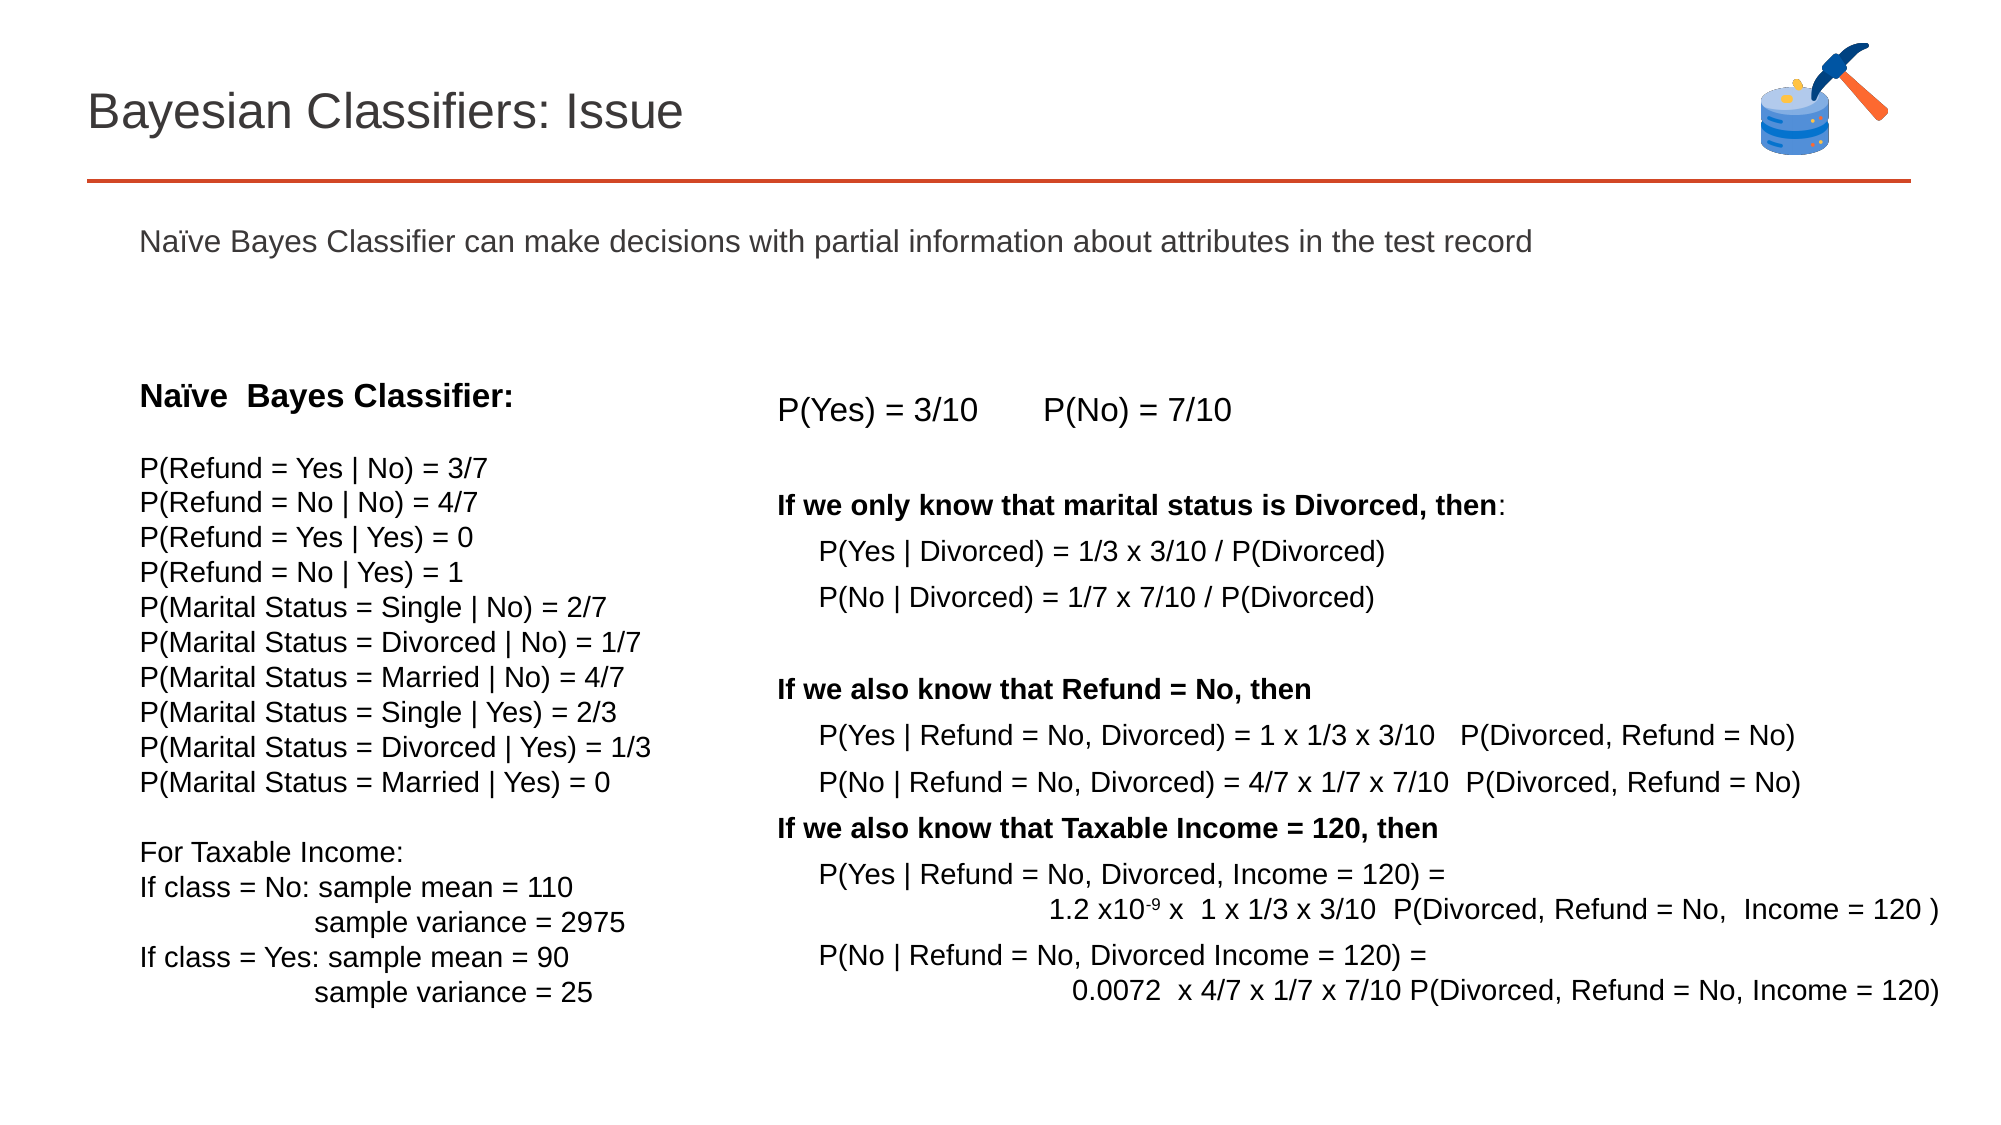

Bayesian Classifiers: Issue
# Naïve Bayes Classifier can make decisions with partial information about attributes in the test record
Naïve  Bayes Classifier:

P(Refund = Yes | No) = 3/7
P(Refund = No | No) = 4/7
P(Refund = Yes | Yes) = 0
P(Refund = No | Yes) = 1
P(Marital Status = Single | No) = 2/7
P(Marital Status = Divorced | No) = 1/7
P(Marital Status = Married | No) = 4/7
P(Marital Status = Single | Yes) = 2/3
P(Marital Status = Divorced | Yes) = 1/3
P(Marital Status = Married | Yes) = 0

For Taxable Income:
If class = No: sample mean = 110
	   sample variance = 2975
If class = Yes: sample mean = 90
	   sample variance = 25

P(Yes) = 3/10       P(No) = 7/10

If we only know that marital status is Divorced, then:
     P(Yes | Divorced) = 1/3 x 3/10 / P(Divorced)
     P(No | Divorced) = 1/7 x 7/10 / P(Divorced)

If we also know that Refund = No, then
     P(Yes | Refund = No, Divorced) = 1 x 1/3 x 3/10   P(Divorced, Refund = No)
     P(No | Refund = No, Divorced) = 4/7 x 1/7 x 7/10  P(Divorced, Refund = No)
If we also know that Taxable Income = 120, then
     P(Yes | Refund = No, Divorced, Income = 120) =
                                 1.2 x10-9 x  1 x 1/3 x 3/10  P(Divorced, Refund = No,  Income = 120 )
     P(No | Refund = No, Divorced Income = 120) =
                              0.0072  x 4/7 x 1/7 x 7/10 P(Divorced, Refund = No, Income = 120)